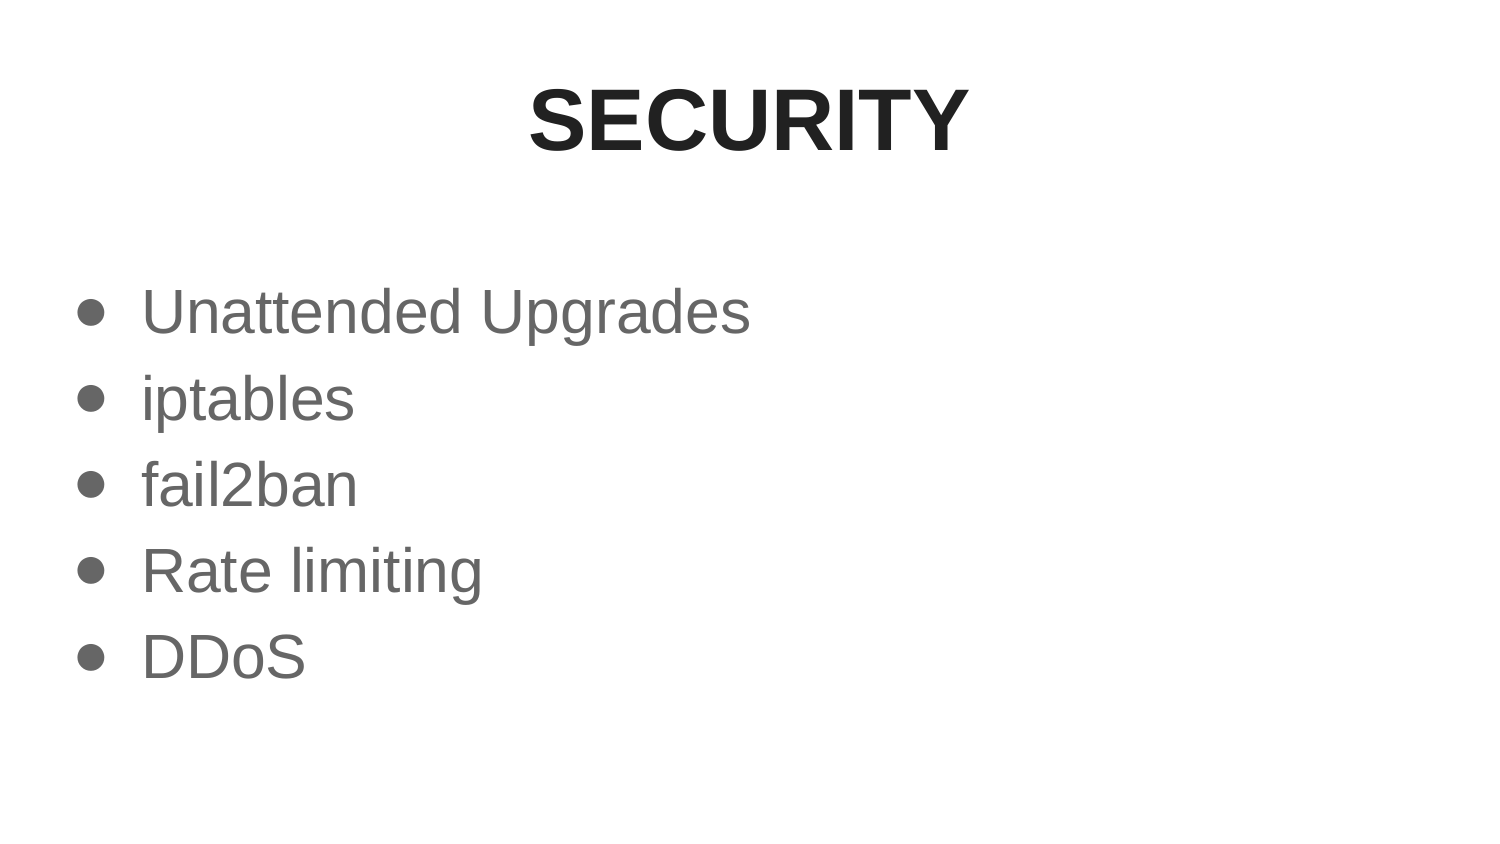

# SECURITY

Unattended Upgrades
iptables
fail2ban
Rate limiting
DDoS